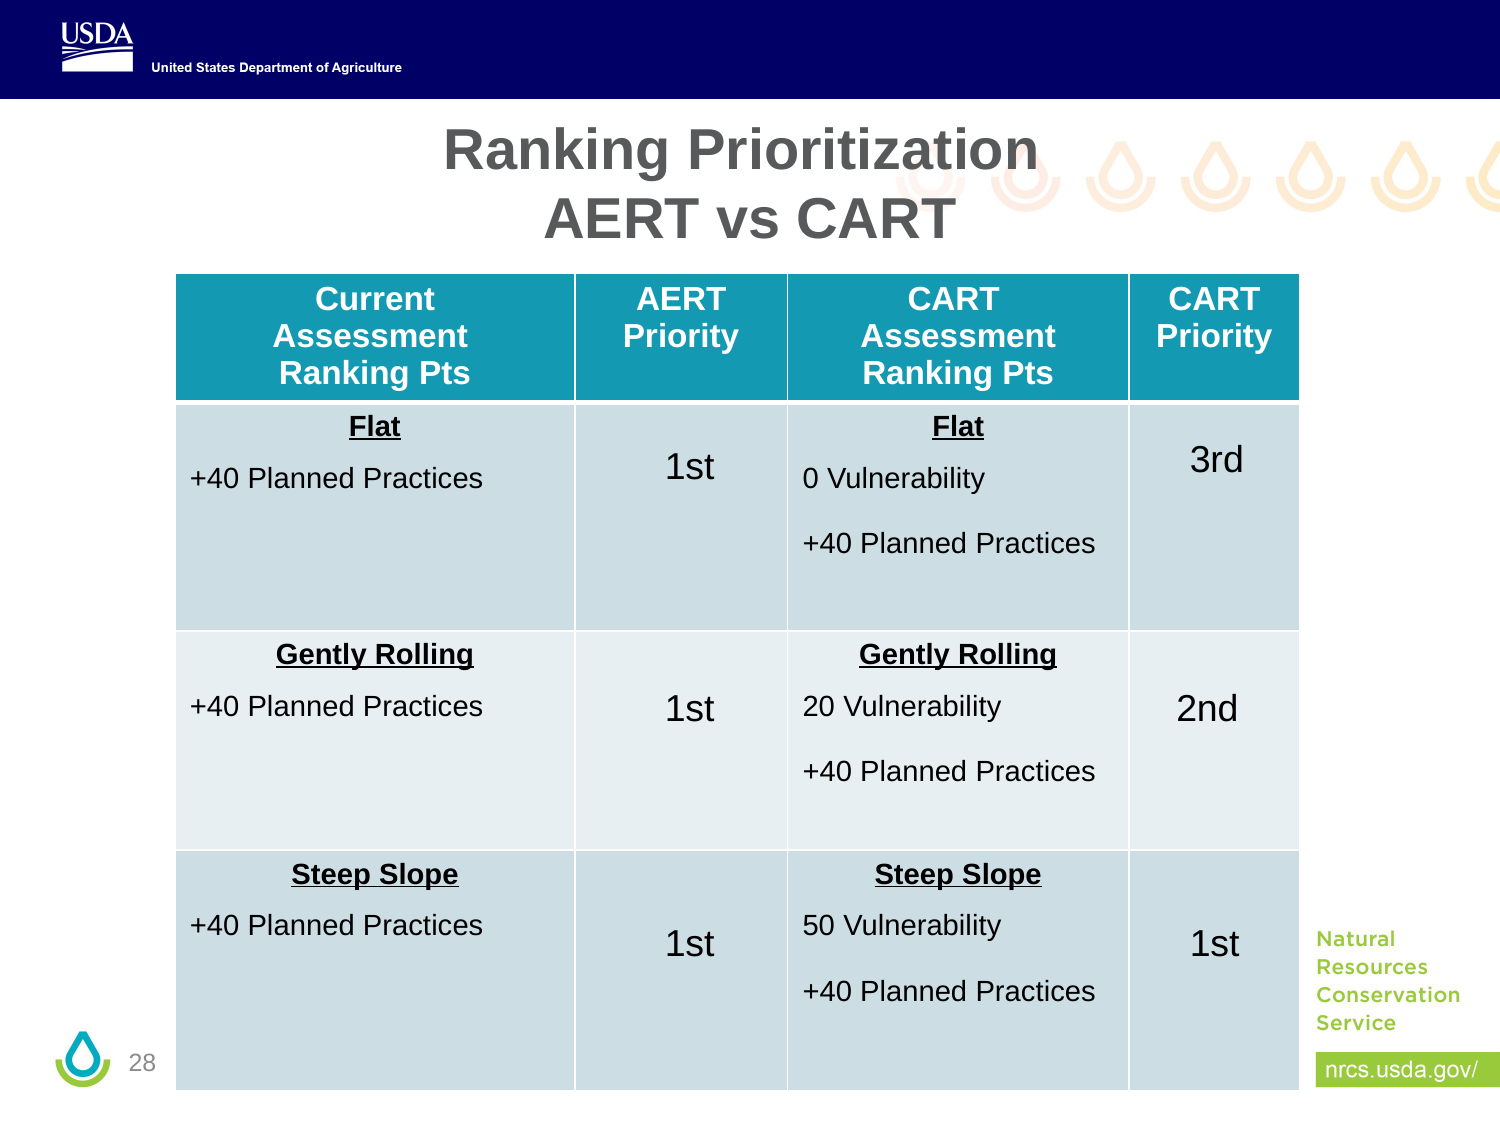

# Ranking Prioritization AERT vs CART
| Current Assessment Ranking Pts | AERT Priority | CART Assessment Ranking Pts | CART Priority |
| --- | --- | --- | --- |
| Flat +40 Planned Practices |  | Flat 0 Vulnerability +40 Planned Practices |  |
| Gently Rolling +40 Planned Practices |  | Gently Rolling 20 Vulnerability +40 Planned Practices |  |
| Steep Slope +40 Planned Practices |  | Steep Slope 50 Vulnerability +40 Planned Practices |  |
3rd
1st
1st
2nd
1st
1st
28